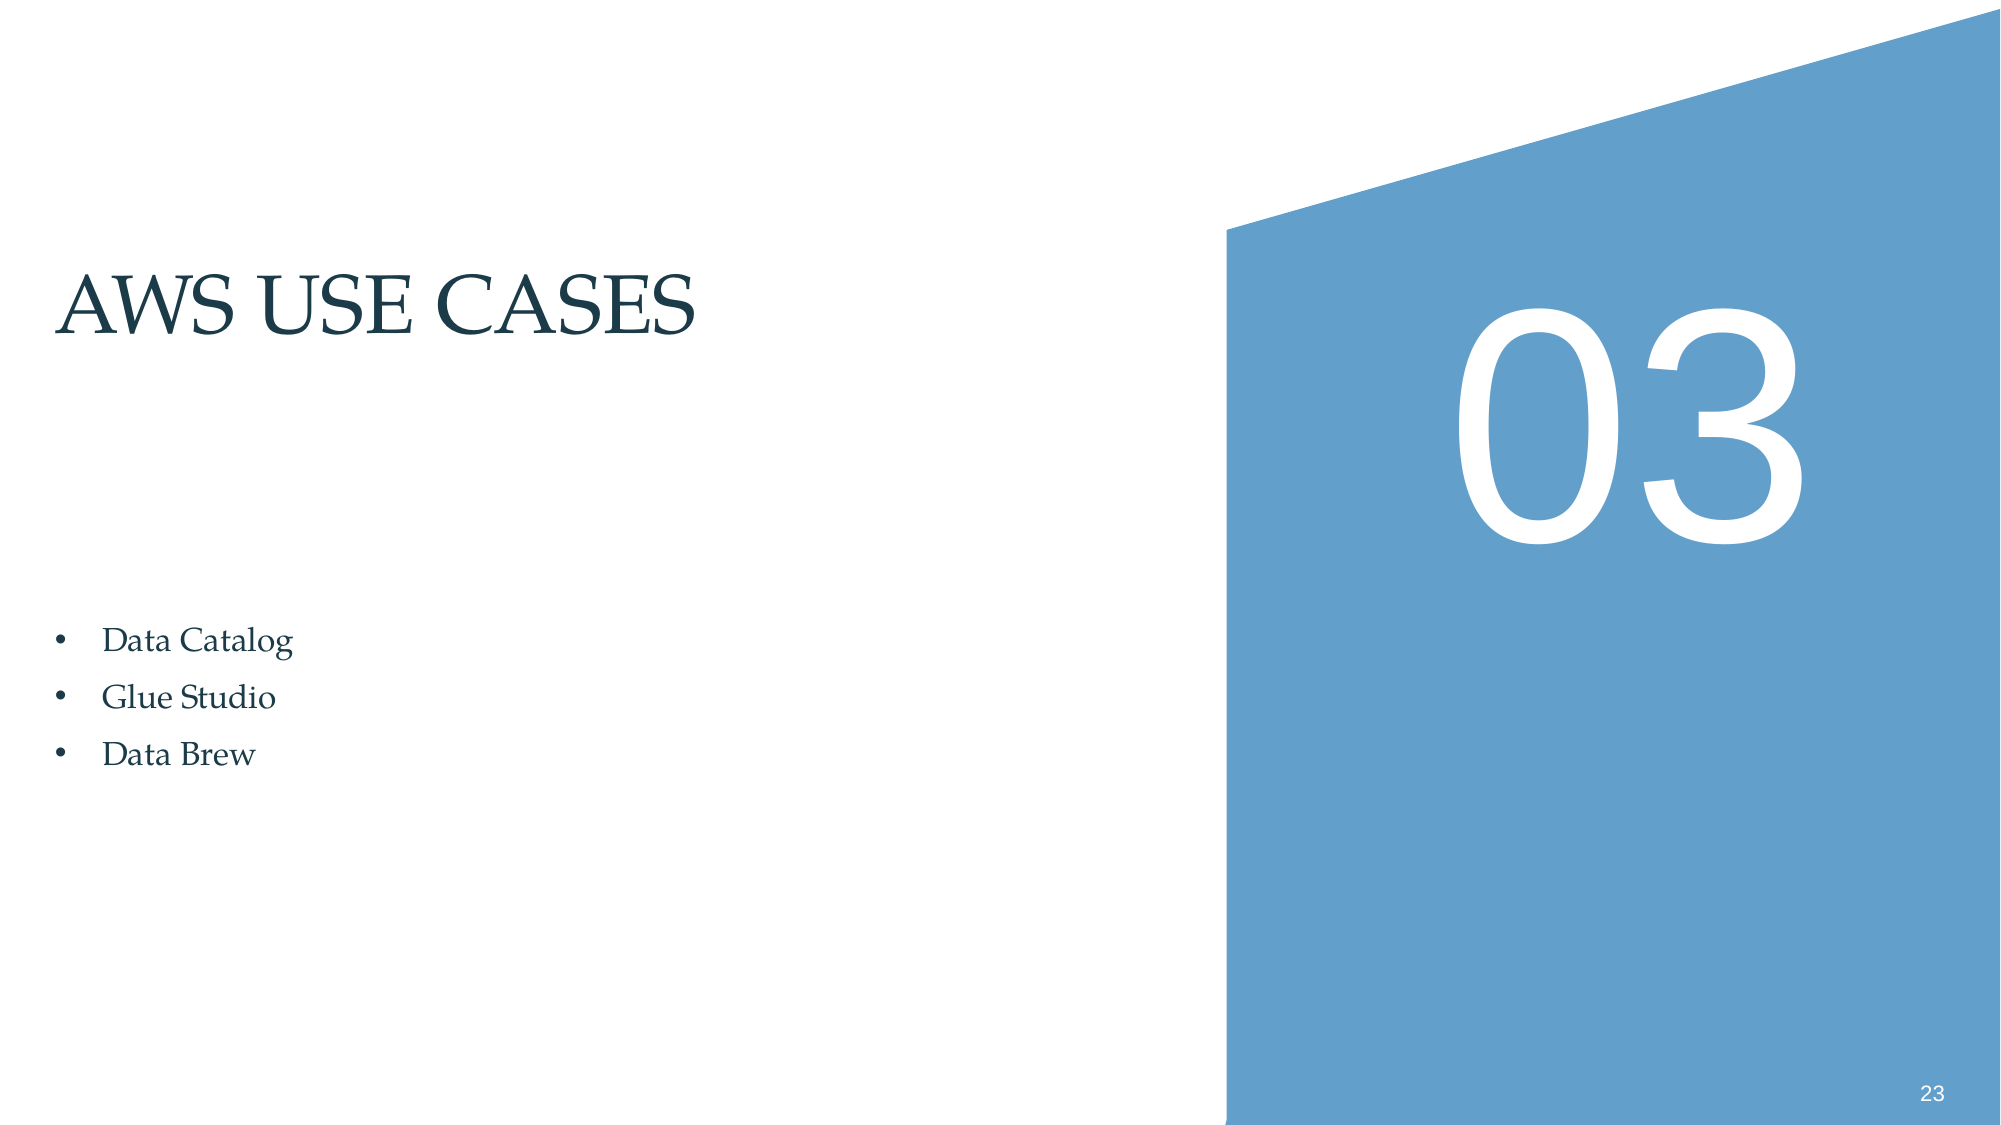

03
# AWS USE CASES
Data Catalog
Glue Studio
Data Brew